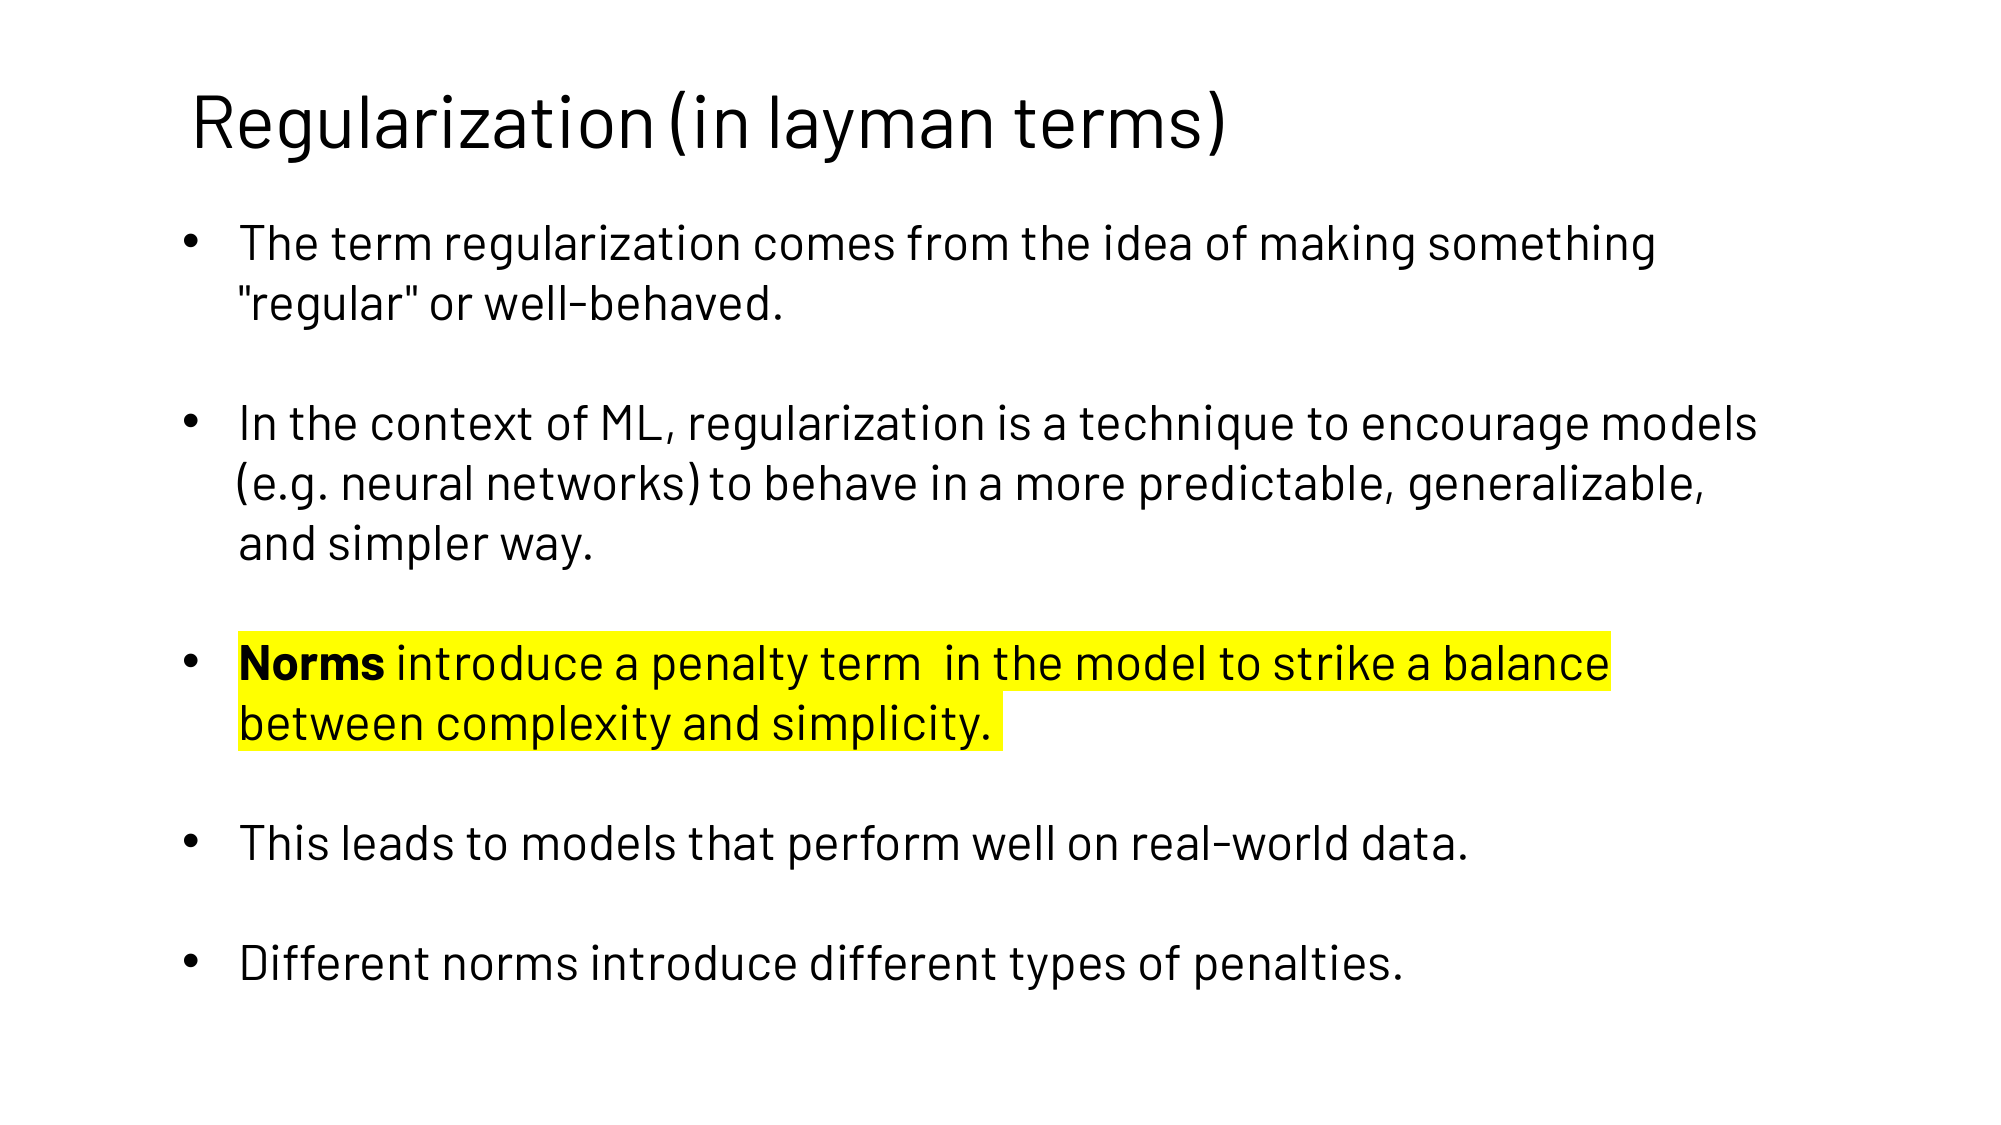

Regularization (in layman terms)
The term regularization comes from the idea of making something "regular" or well-behaved.

In the context of ML, regularization is a technique to encourage models (e.g. neural networks) to behave in a more predictable, generalizable, and simpler way.

Norms introduce a penalty term  in the model to strike a balance between complexity and simplicity.

This leads to models that perform well on real-world data.

Different norms introduce different types of penalties.